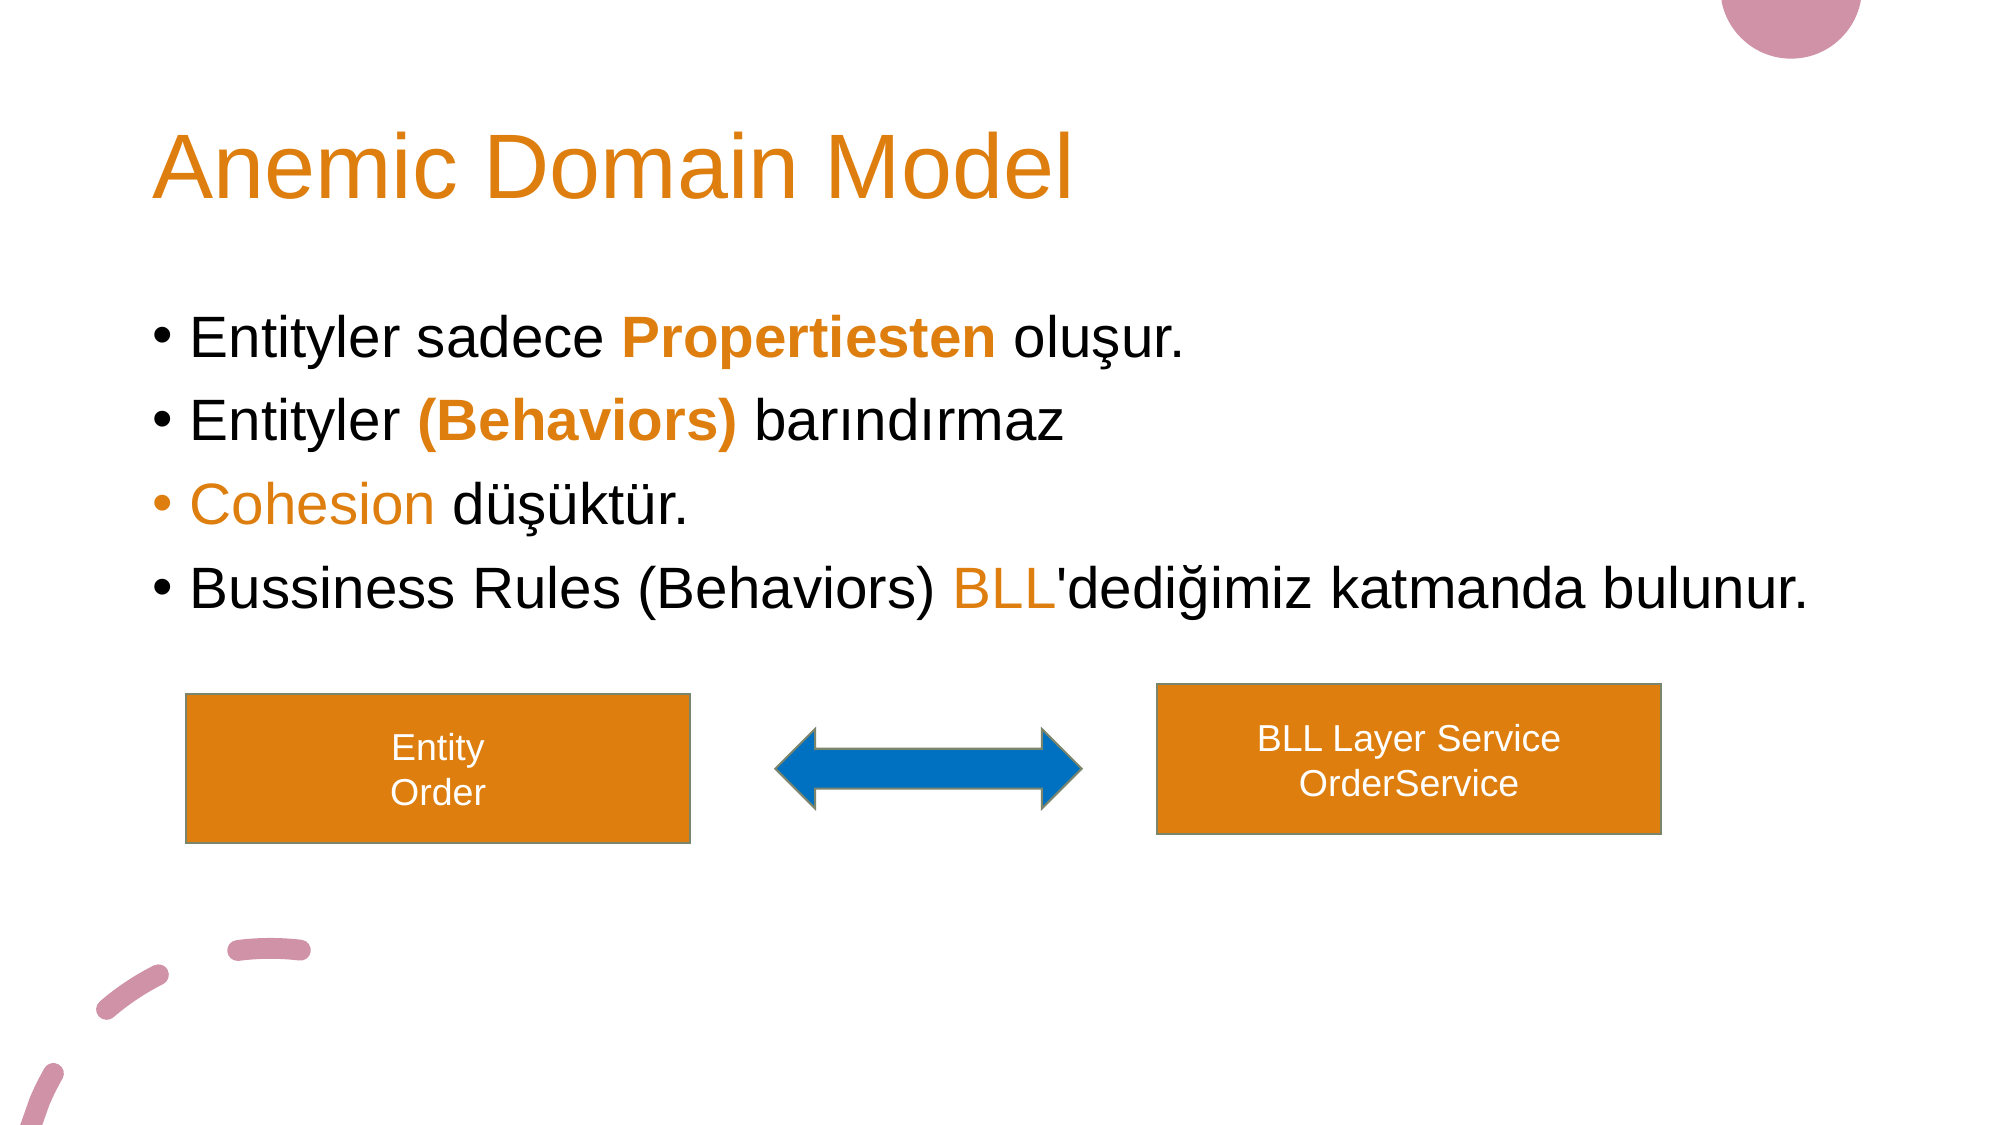

# Anemic Domain Model
Entityler sadece Propertiesten oluşur.
Entityler (Behaviors) barındırmaz
Cohesion düşüktür.
Bussiness Rules (Behaviors) BLL'dediğimiz katmanda bulunur.
BLL Layer Service
OrderService
Entity
Order